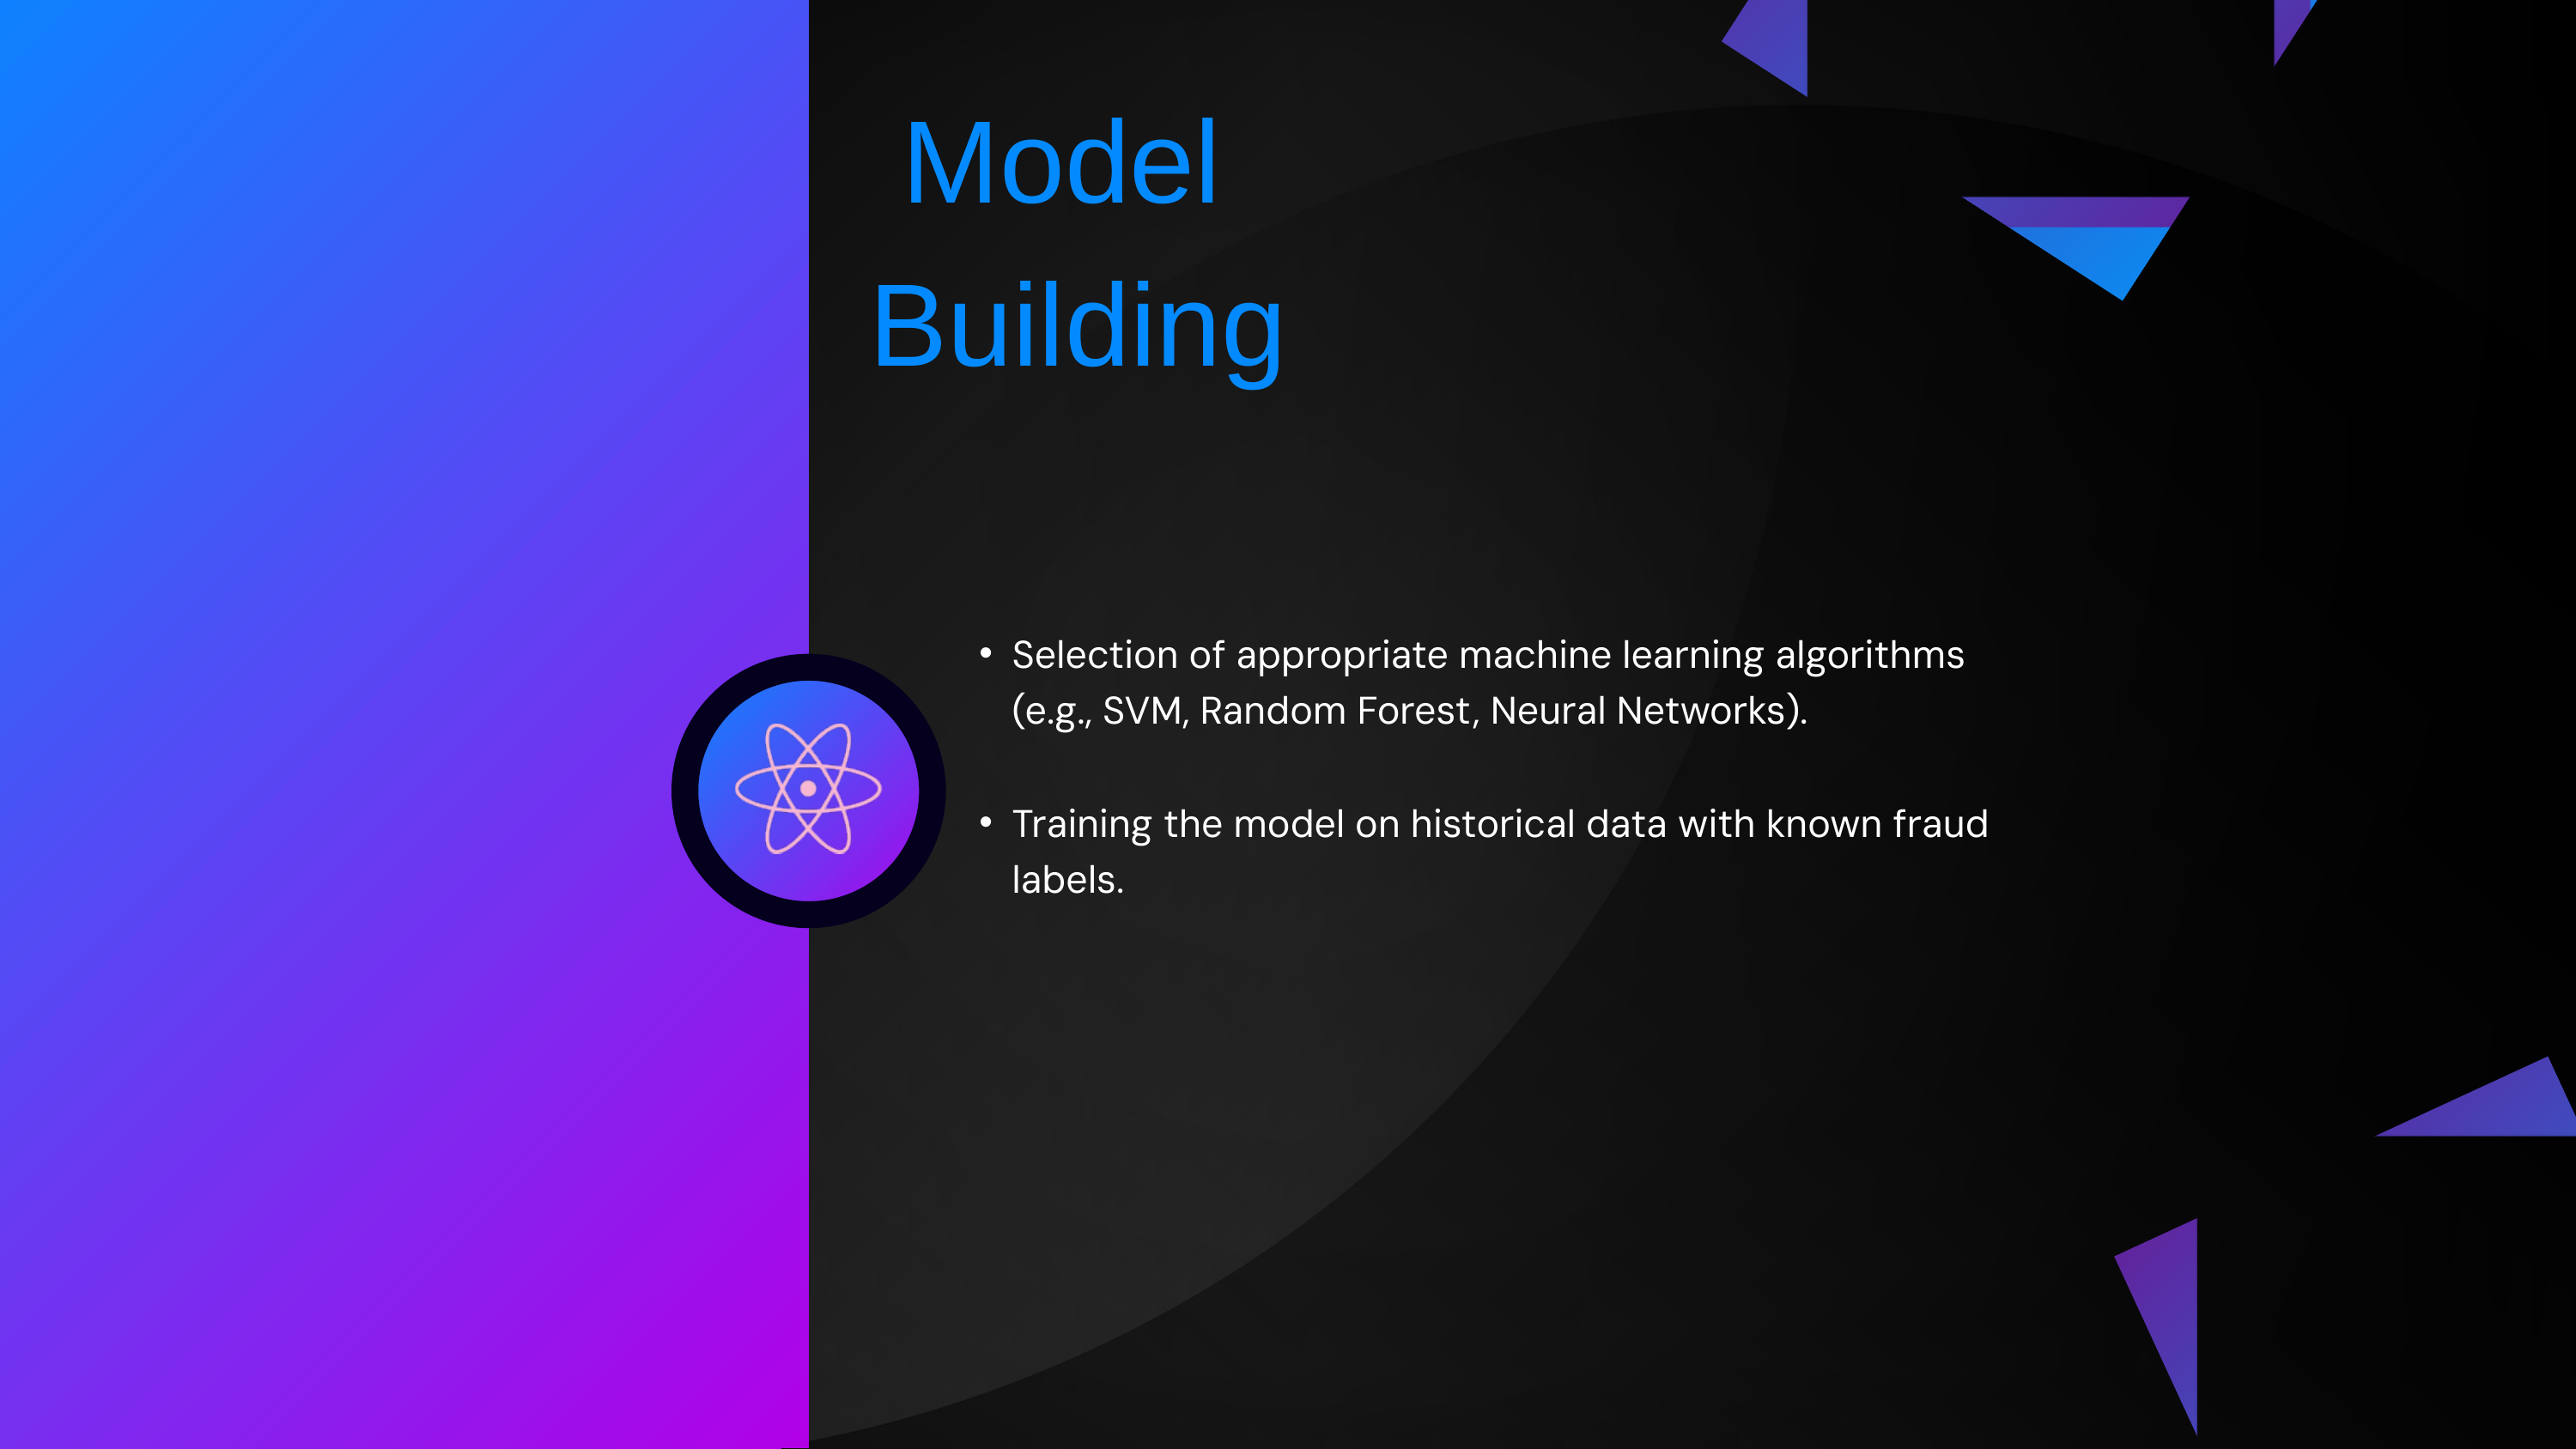

Model Building
Selection of appropriate machine learning algorithms (e.g., SVM, Random Forest, Neural Networks).

Training the model on historical data with known fraud labels.